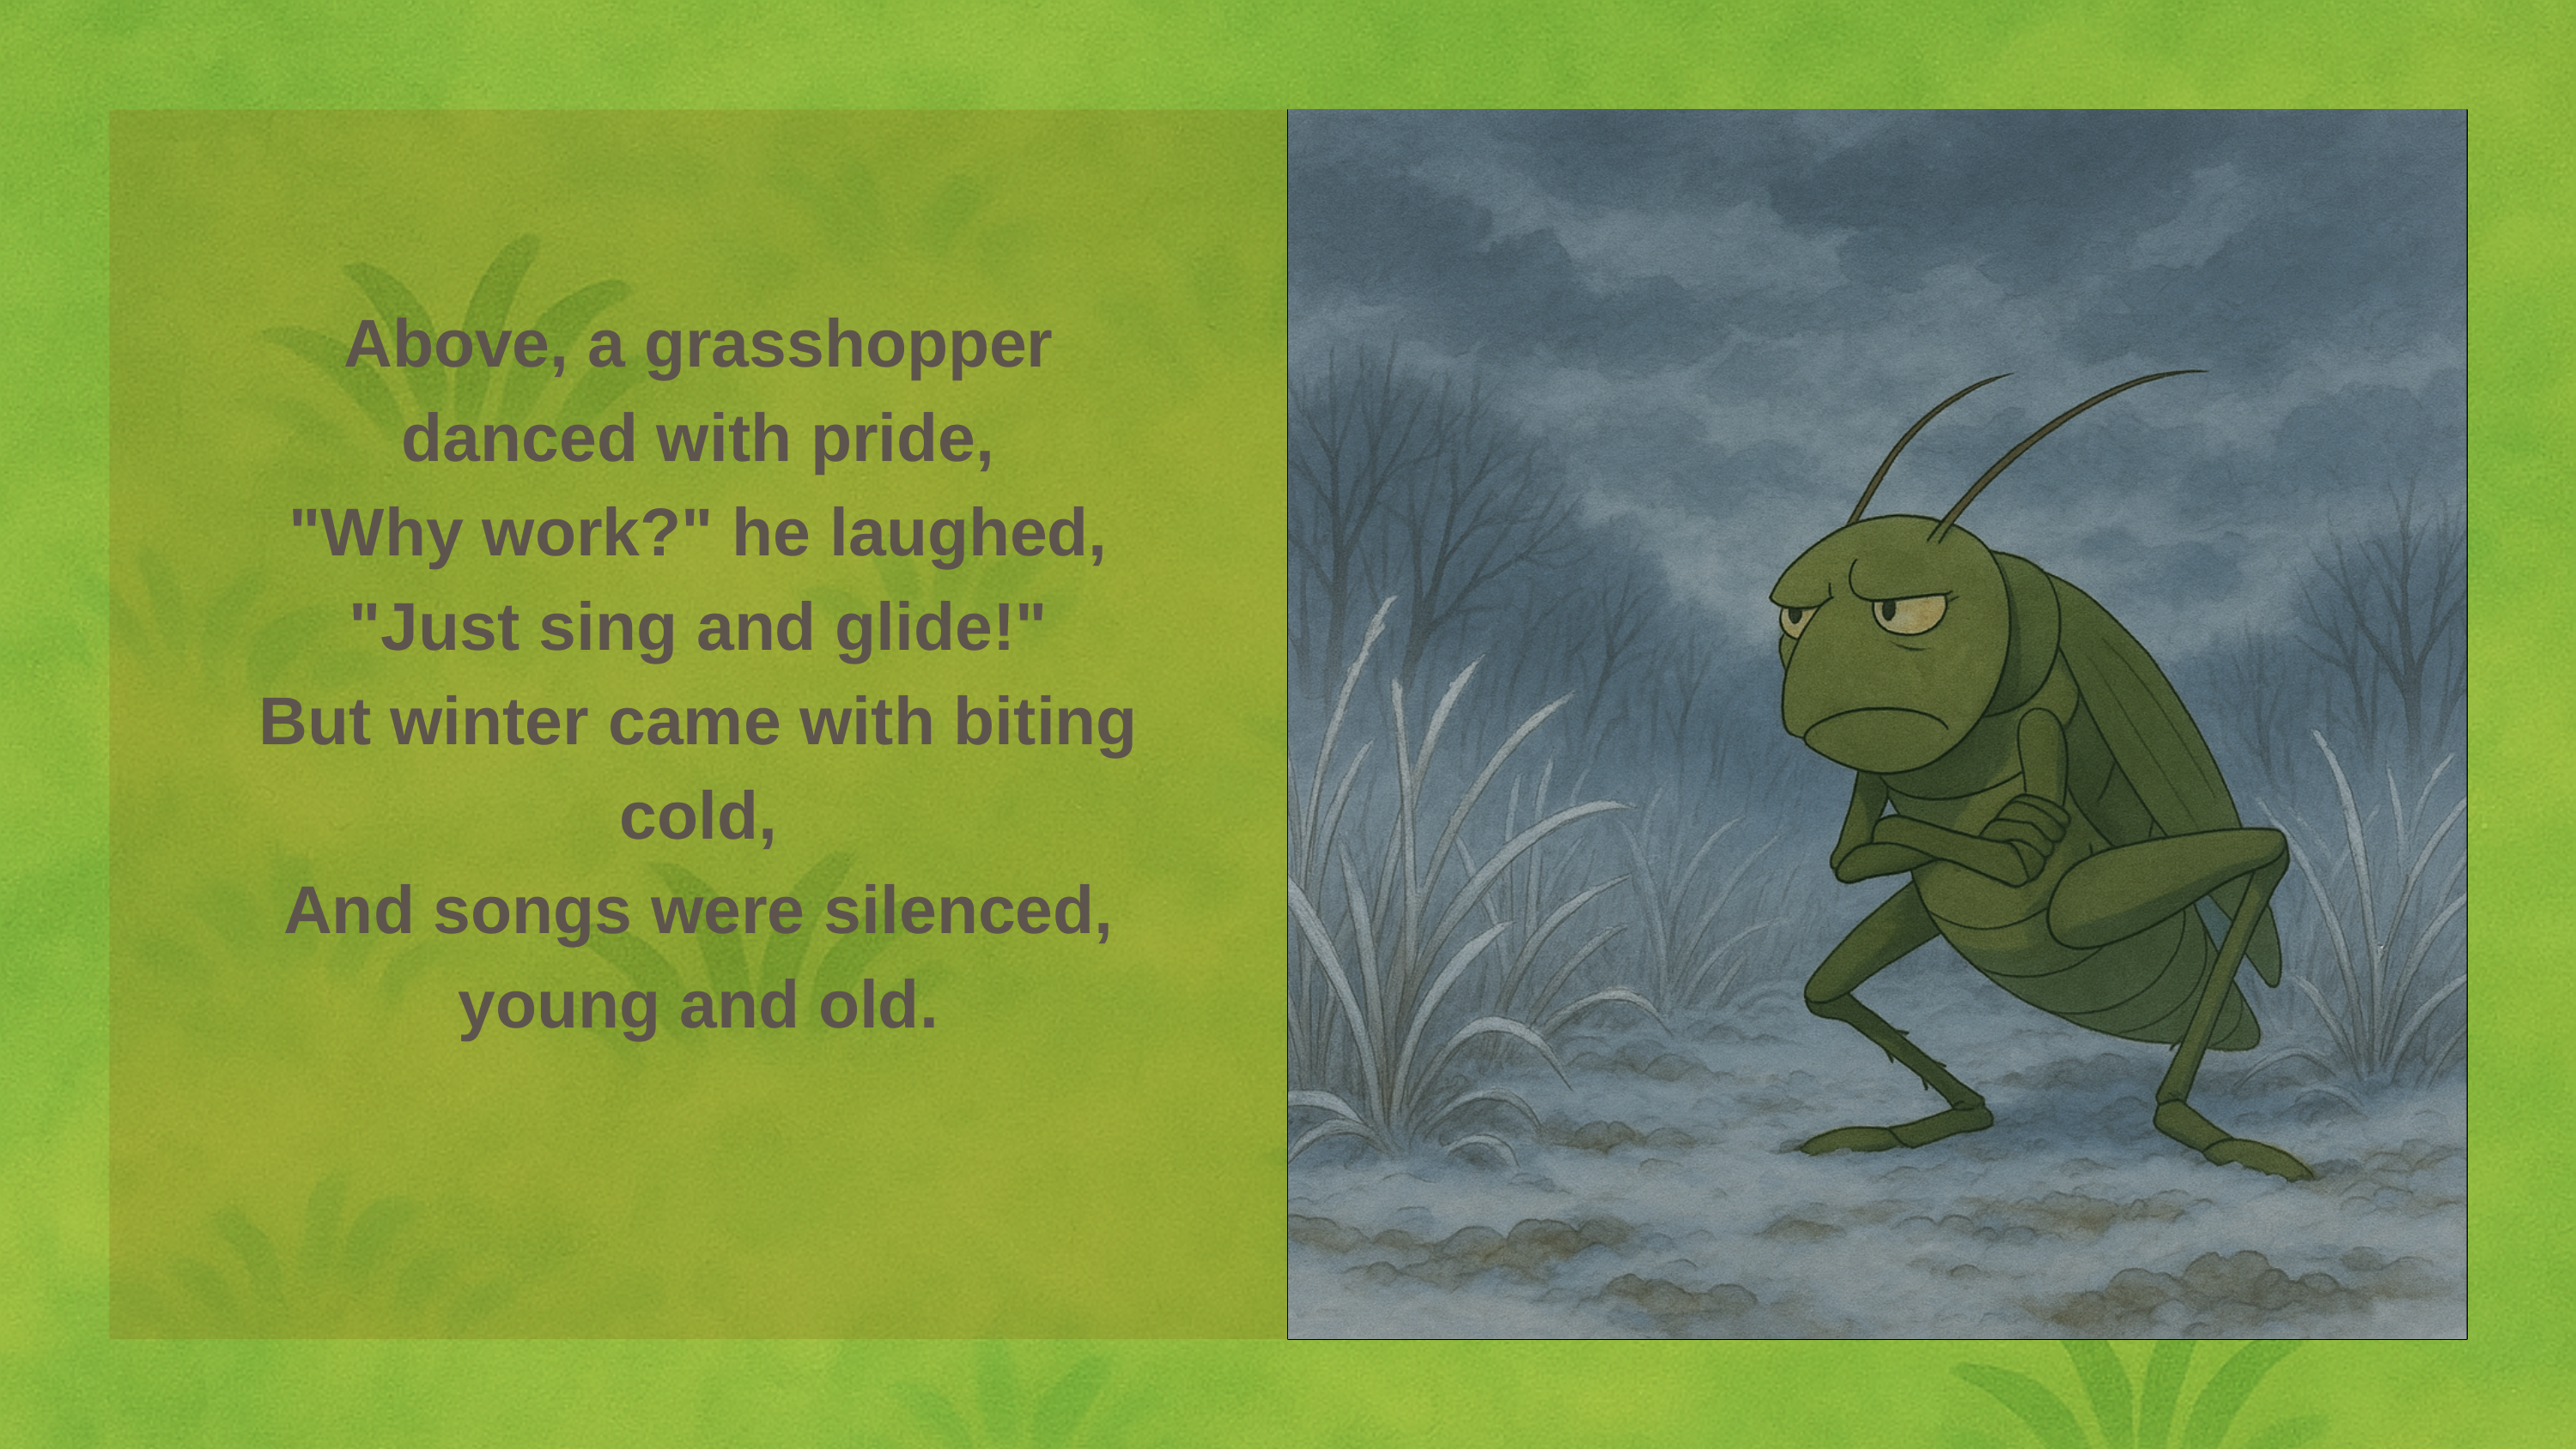

Above, a grasshopper danced with pride,
"Why work?" he laughed, "Just sing and glide!"
But winter came with biting cold,
And songs were silenced, young and old.